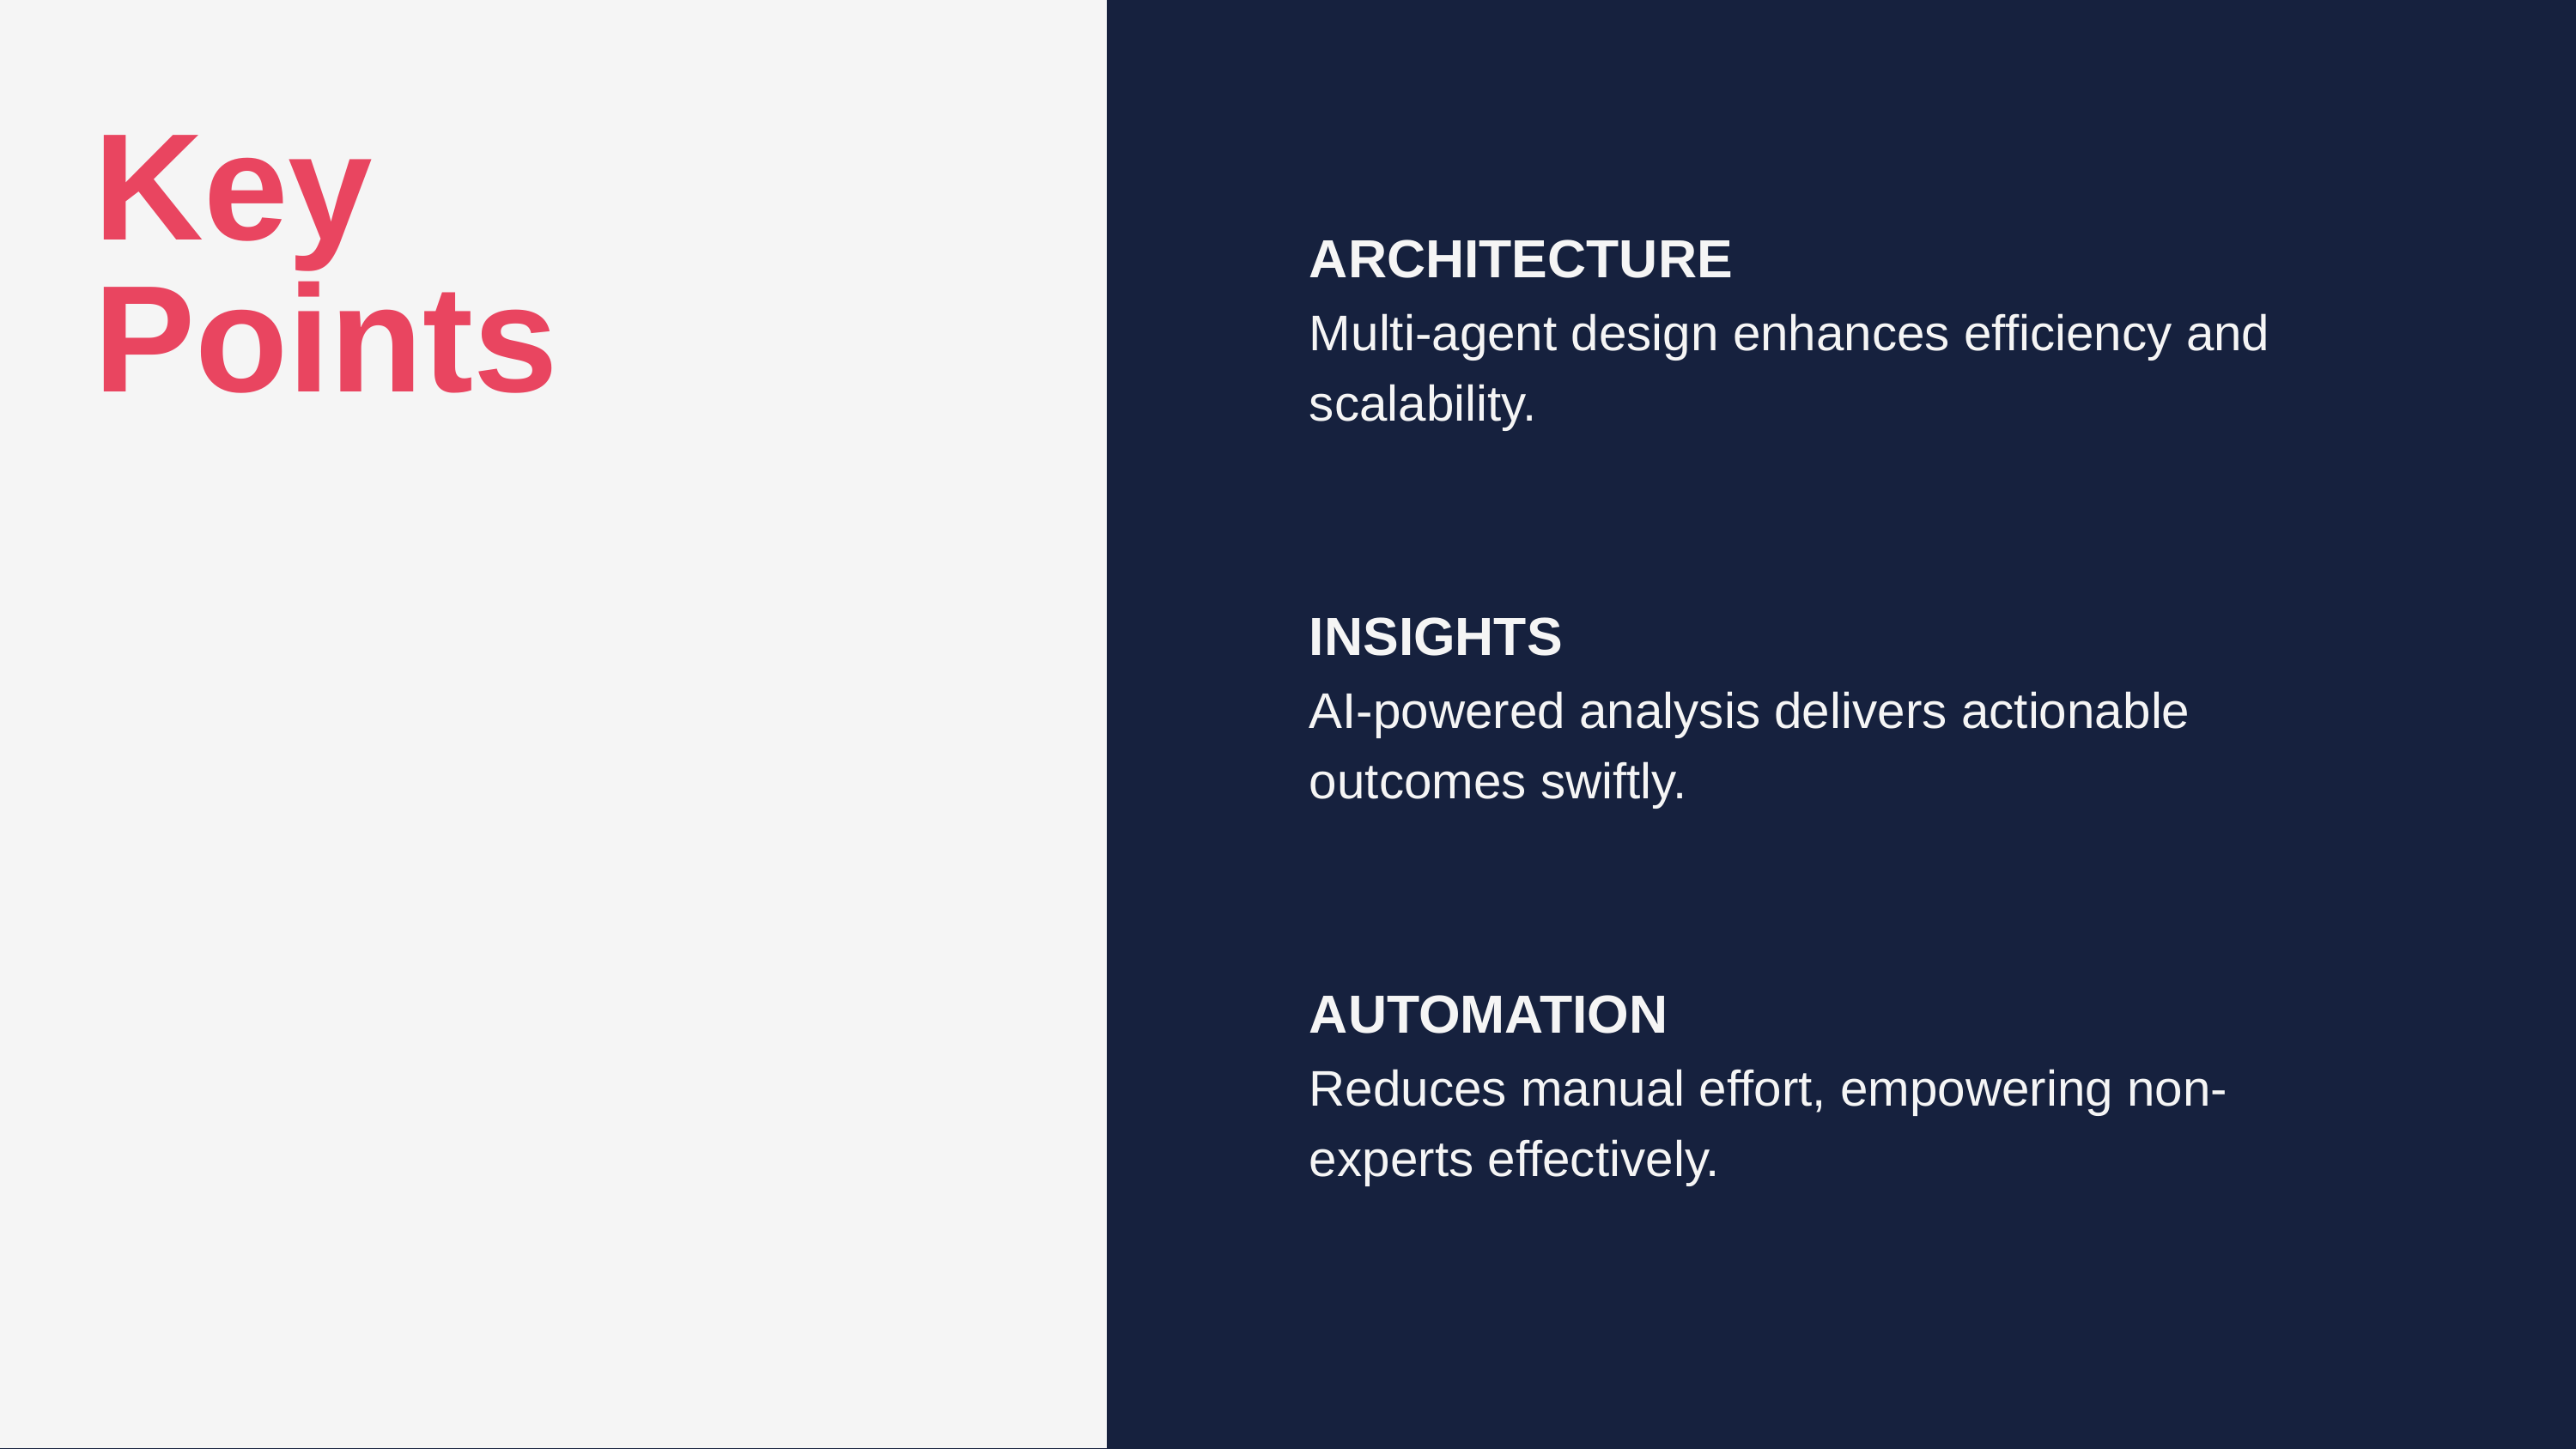

Key Points
ARCHITECTURE
Multi-agent design enhances efficiency and scalability.
INSIGHTS
AI-powered analysis delivers actionable outcomes swiftly.
AUTOMATION
Reduces manual effort, empowering non-experts effectively.